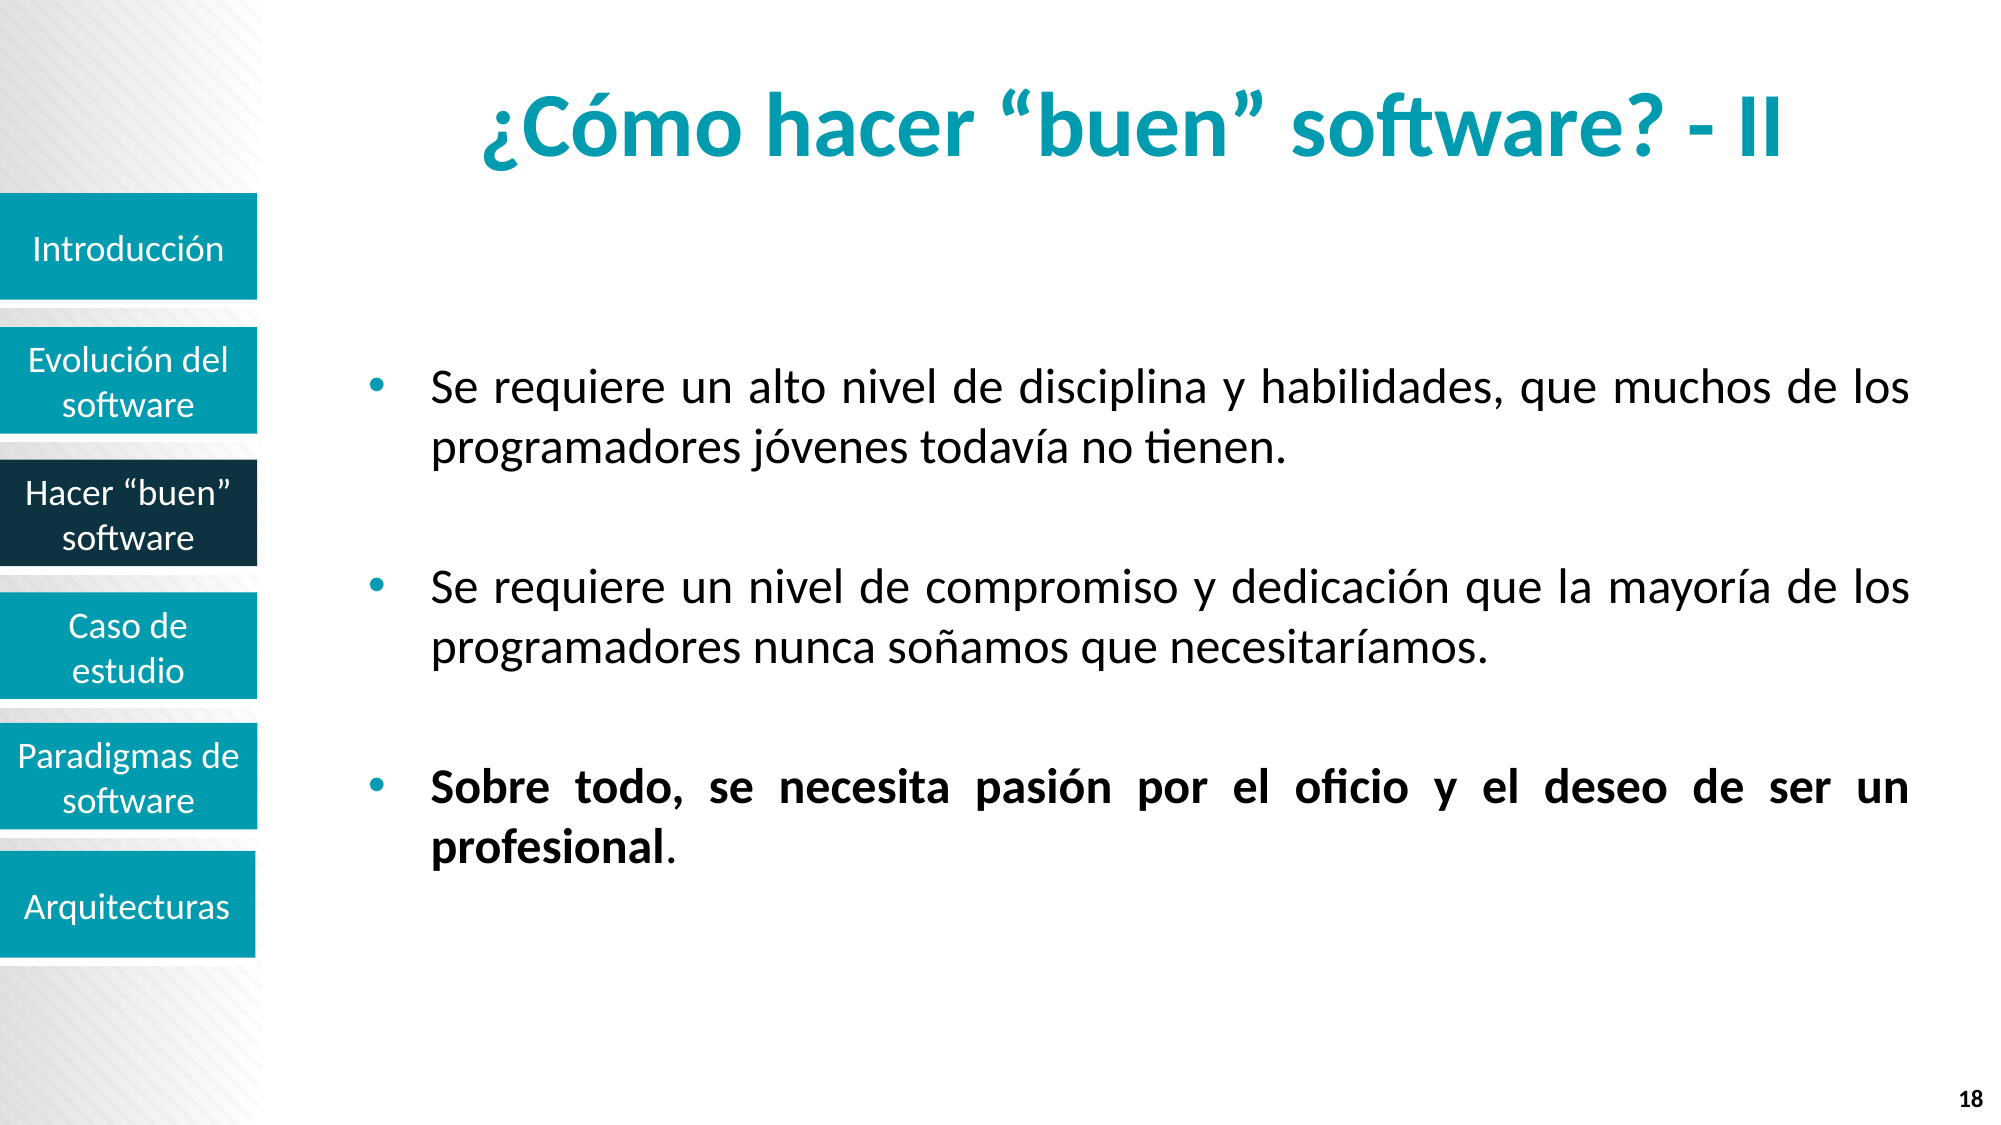

# ¿Cómo hacer “buen” software? - II
Se requiere un alto nivel de disciplina y habilidades, que muchos de los programadores jóvenes todavía no tienen.

Se requiere un nivel de compromiso y dedicación que la mayoría de los programadores nunca soñamos que necesitaríamos.

Sobre todo, se necesita pasión por el oficio y el deseo de ser un profesional.
18